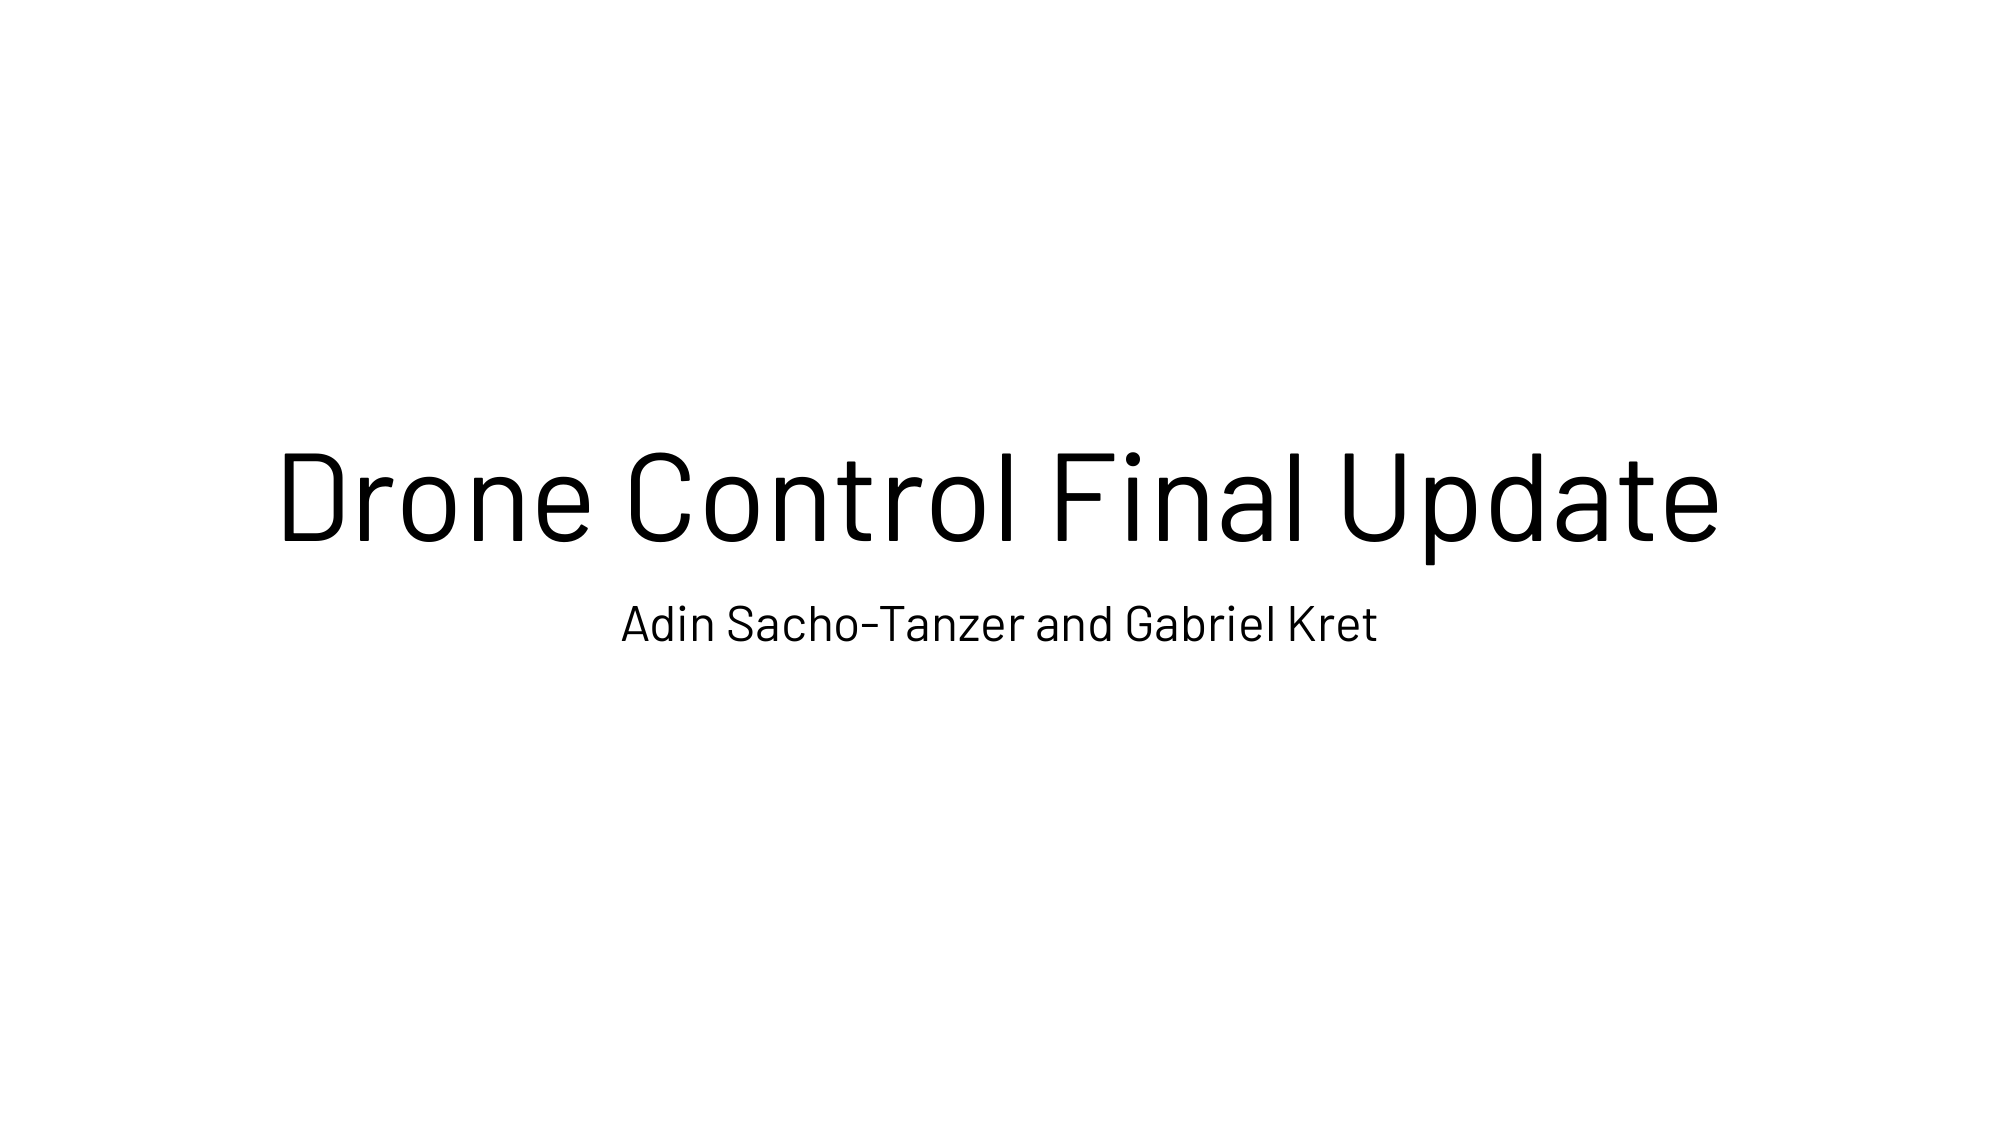

# Drone Control Final Update
Adin Sacho-Tanzer and Gabriel Kret